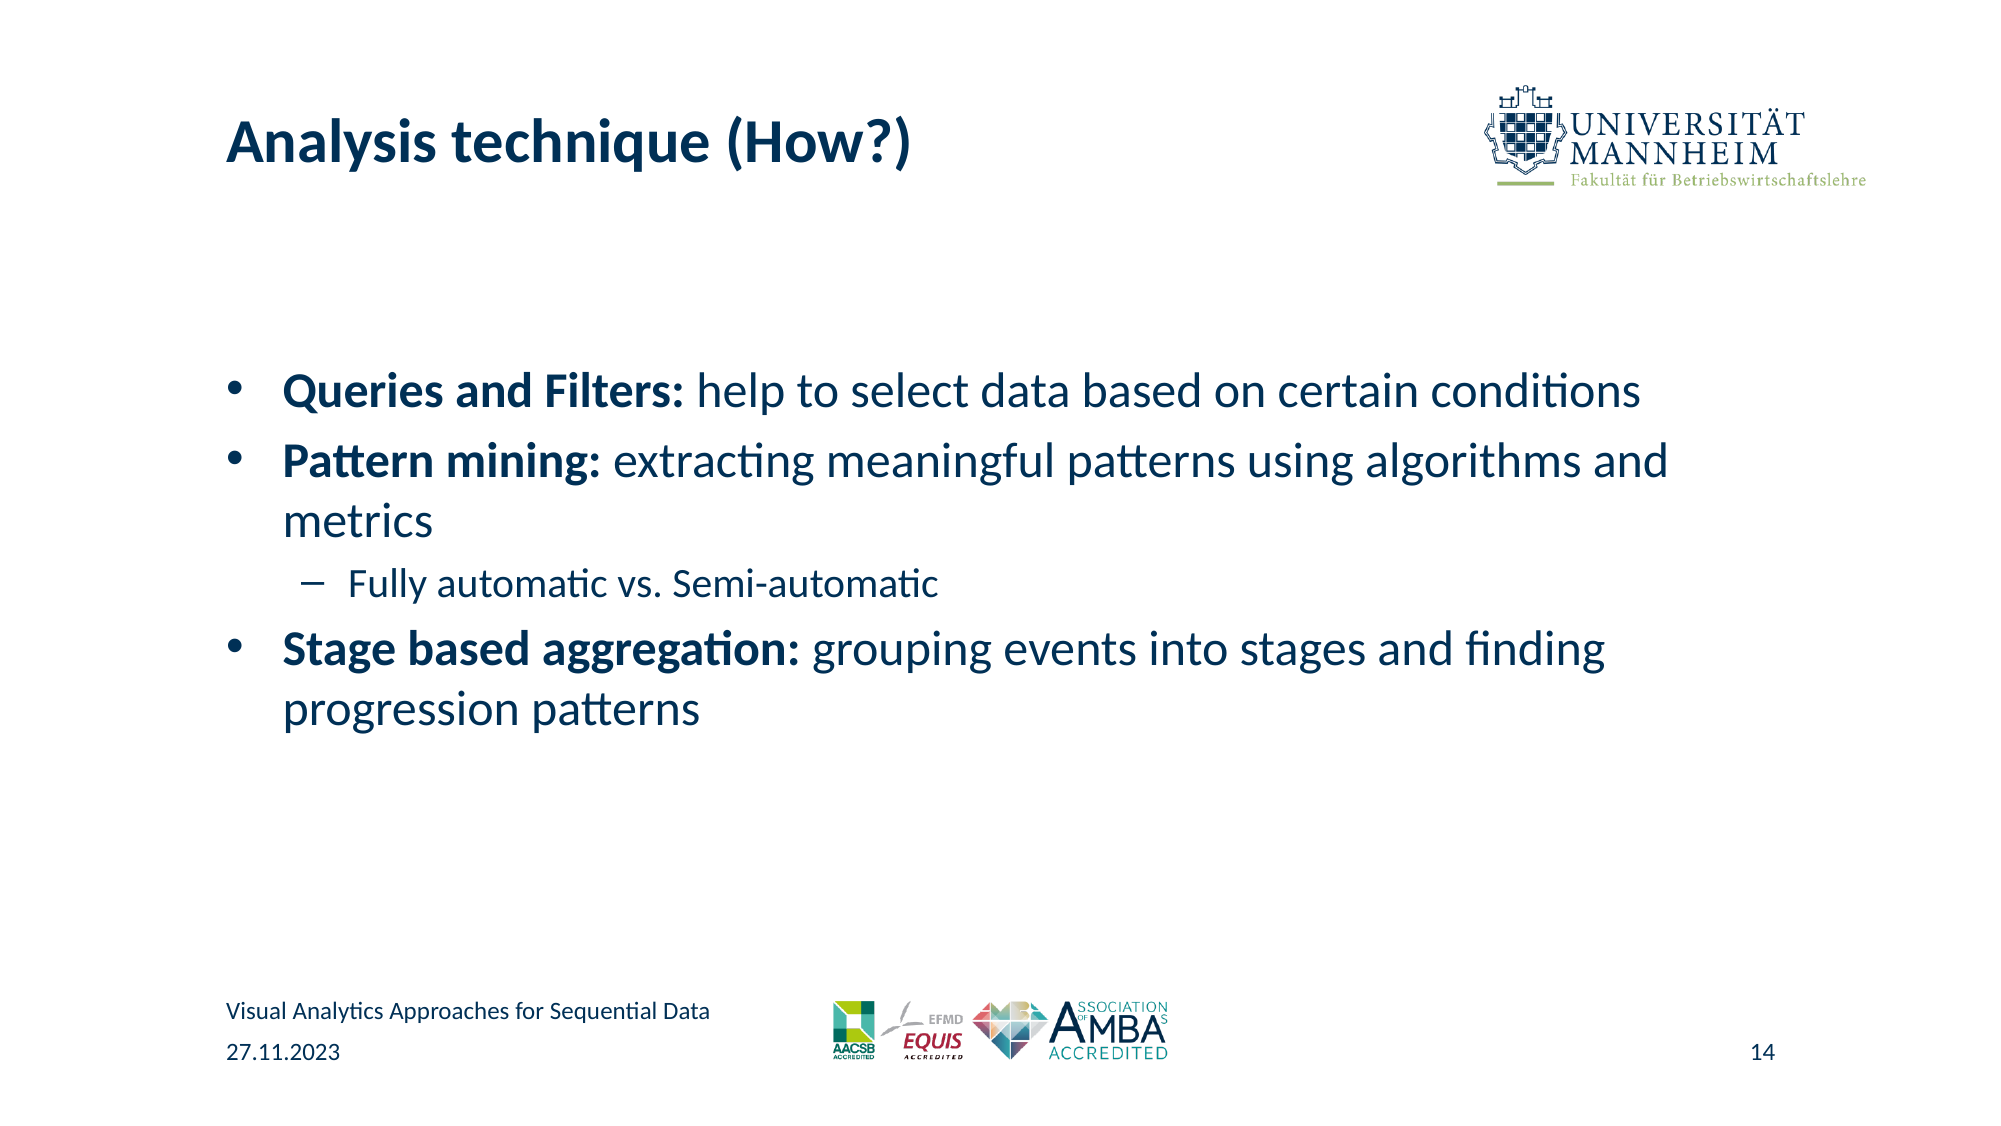

# Analysis technique (How?)
Queries and Filters: help to select data based on certain conditions
Pattern mining: extracting meaningful patterns using algorithms and metrics
Fully automatic vs. Semi-automatic
Stage based aggregation: grouping events into stages and finding progression patterns
Visual Analytics Approaches for Sequential Data

27.11.2023
14